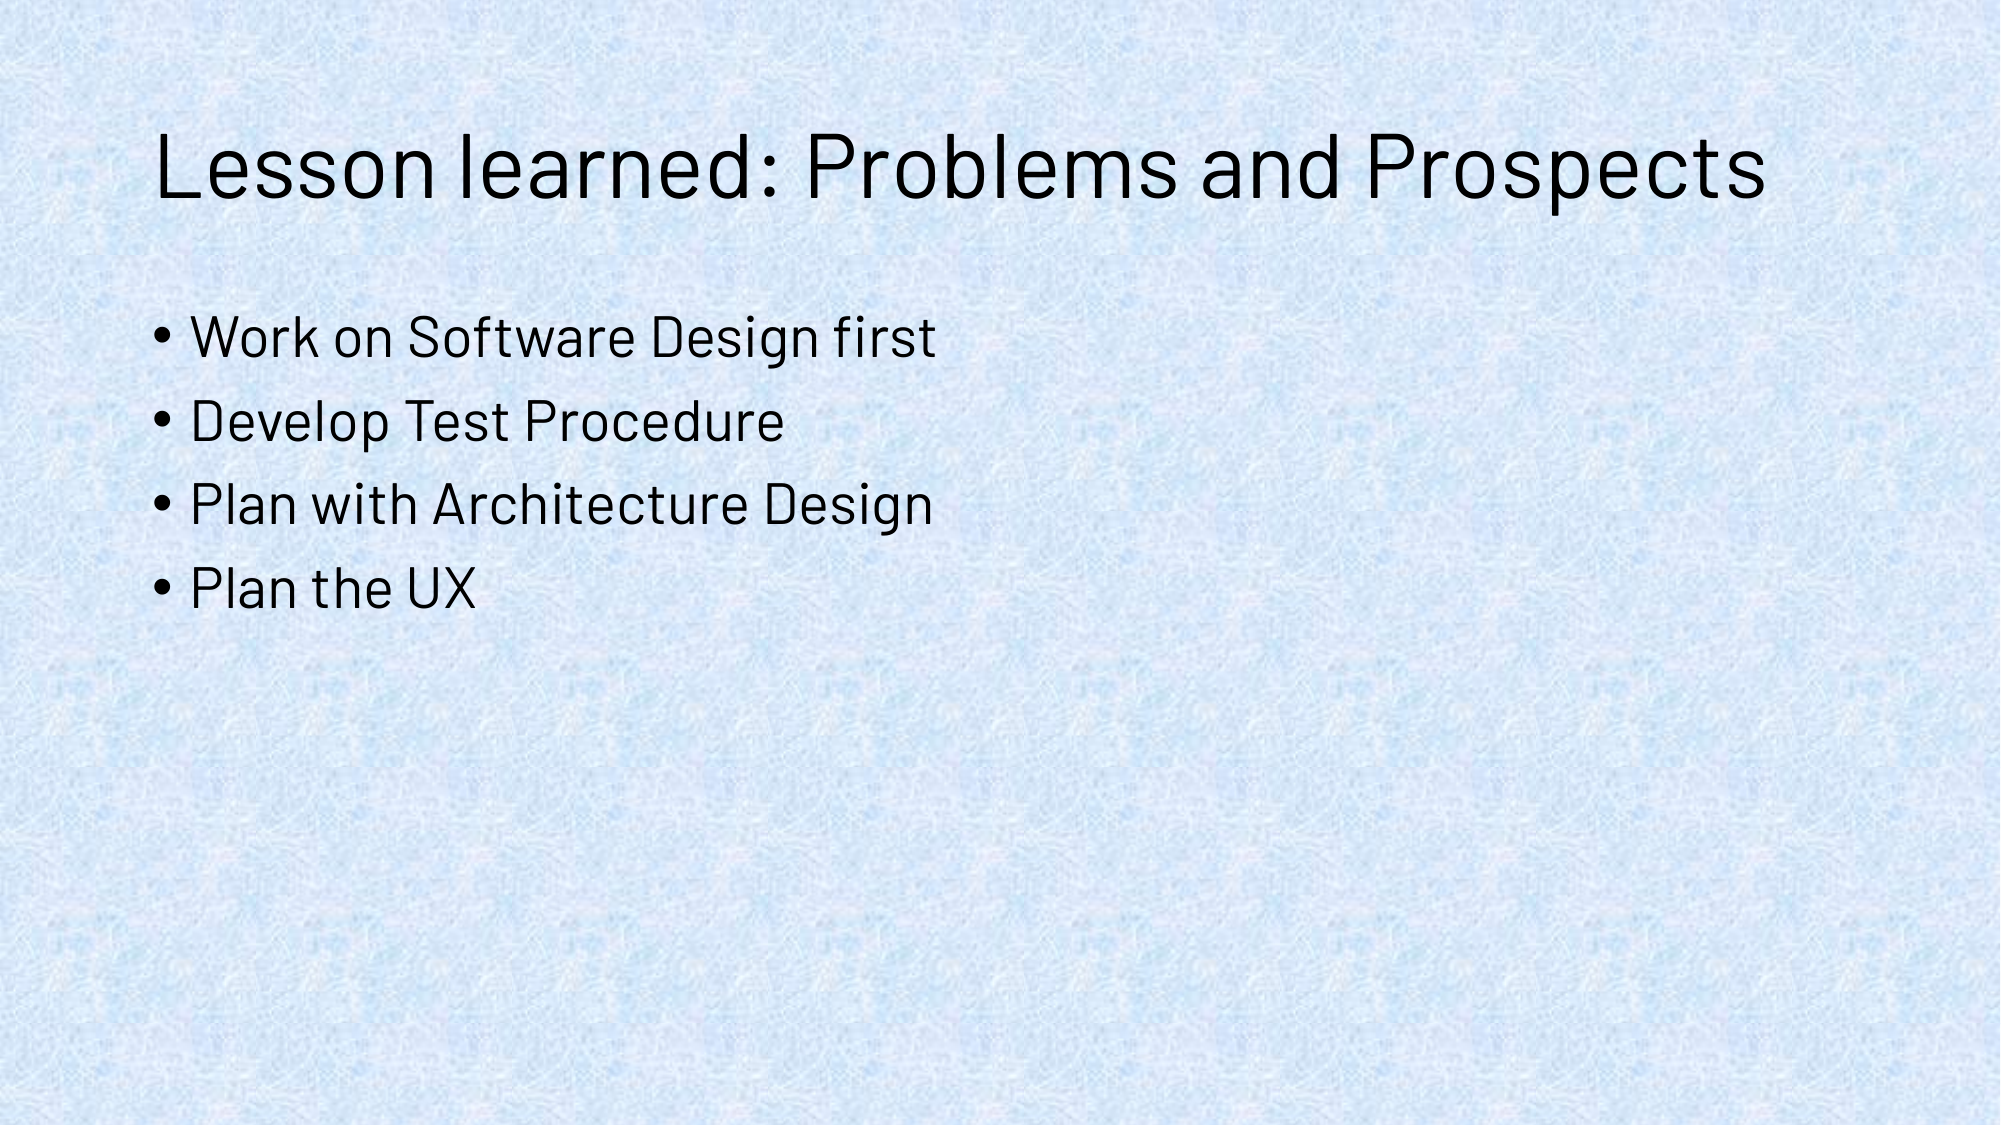

# Lesson learned: Problems and Prospects
Work on Software Design first
Develop Test Procedure
Plan with Architecture Design
Plan the UX